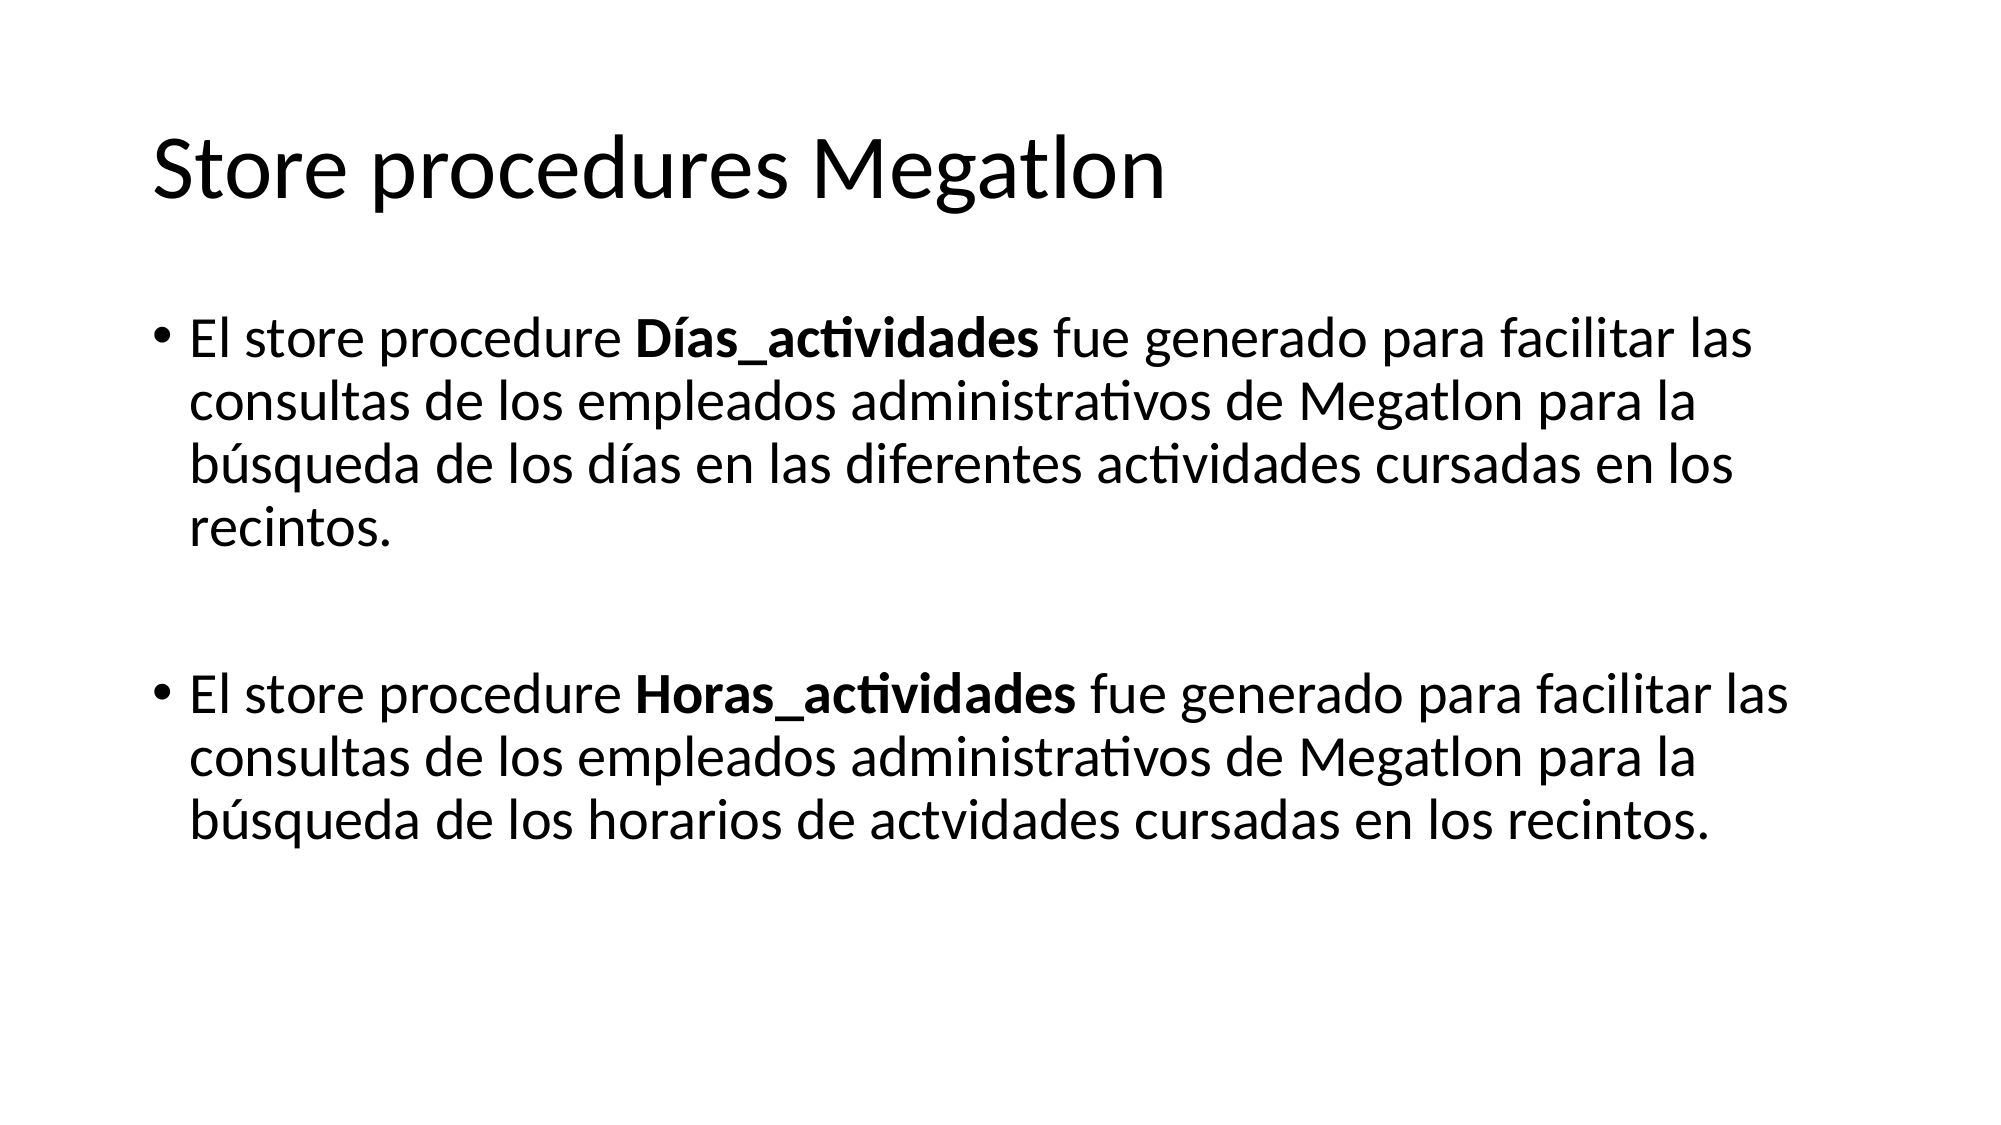

# Store procedures Megatlon
El store procedure Días_actividades fue generado para facilitar las consultas de los empleados administrativos de Megatlon para la búsqueda de los días en las diferentes actividades cursadas en los recintos.

El store procedure Horas_actividades fue generado para facilitar las consultas de los empleados administrativos de Megatlon para la búsqueda de los horarios de actvidades cursadas en los recintos.